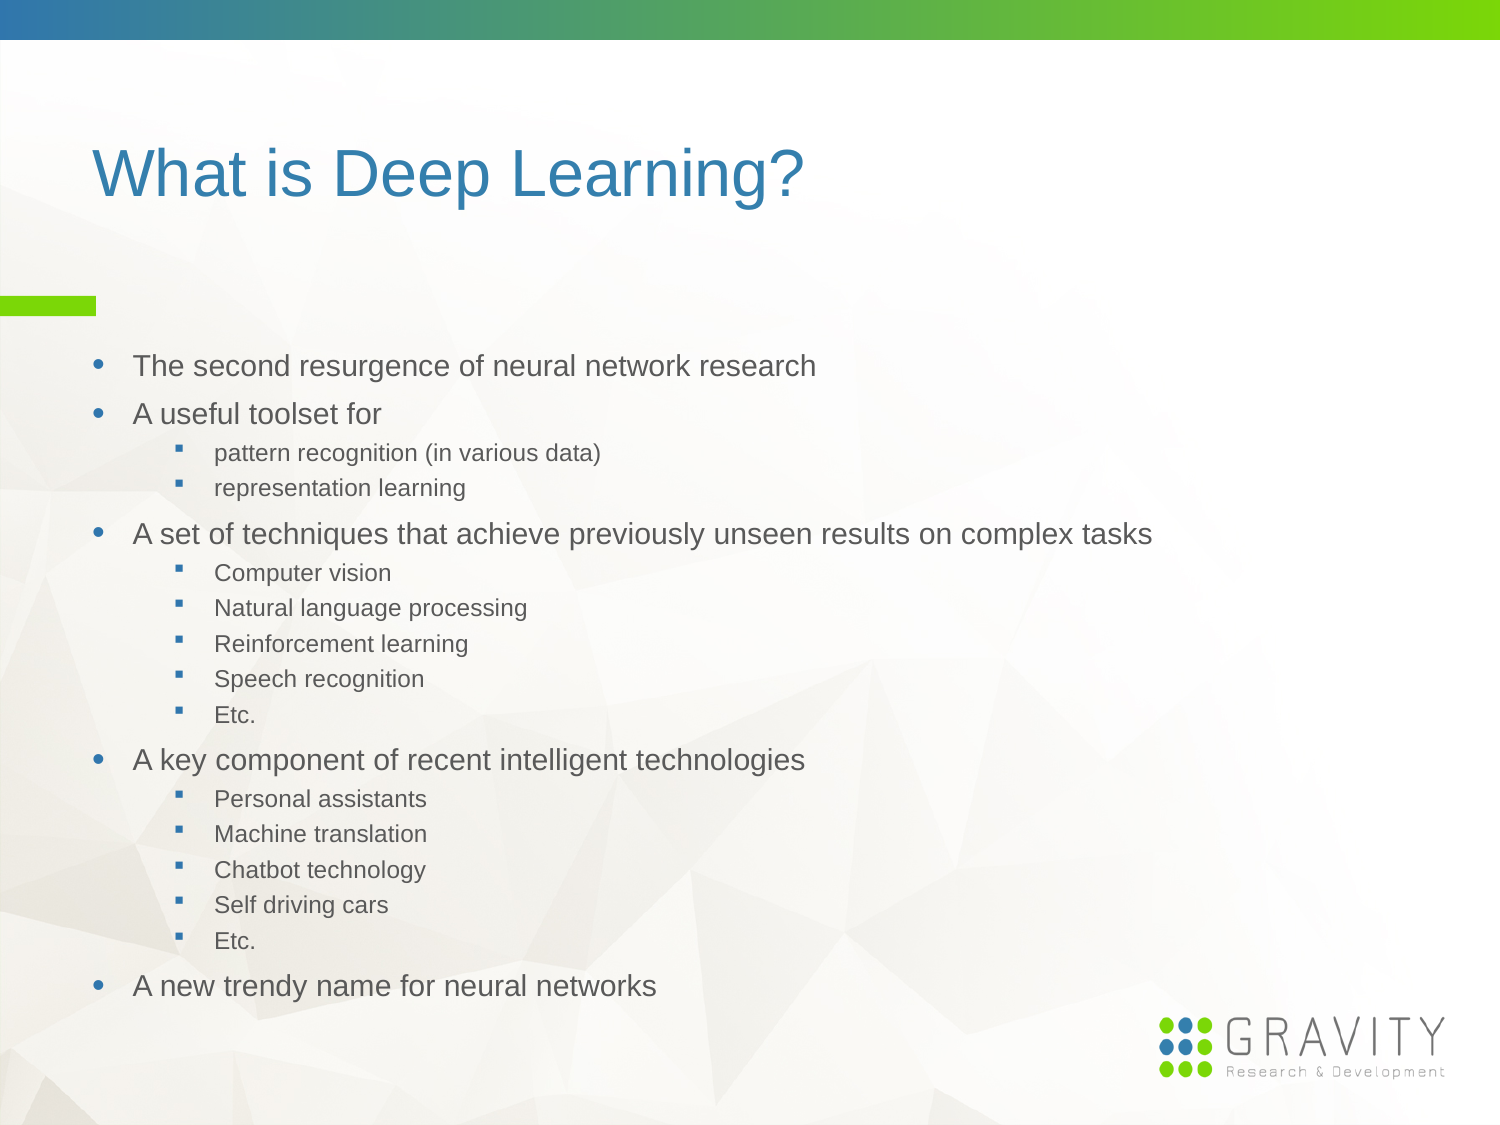

# What is Deep Learning?
The second resurgence of neural network research
A useful toolset for
pattern recognition (in various data)
representation learning
A set of techniques that achieve previously unseen results on complex tasks
Computer vision
Natural language processing
Reinforcement learning
Speech recognition
Etc.
A key component of recent intelligent technologies
Personal assistants
Machine translation
Chatbot technology
Self driving cars
Etc.
A new trendy name for neural networks